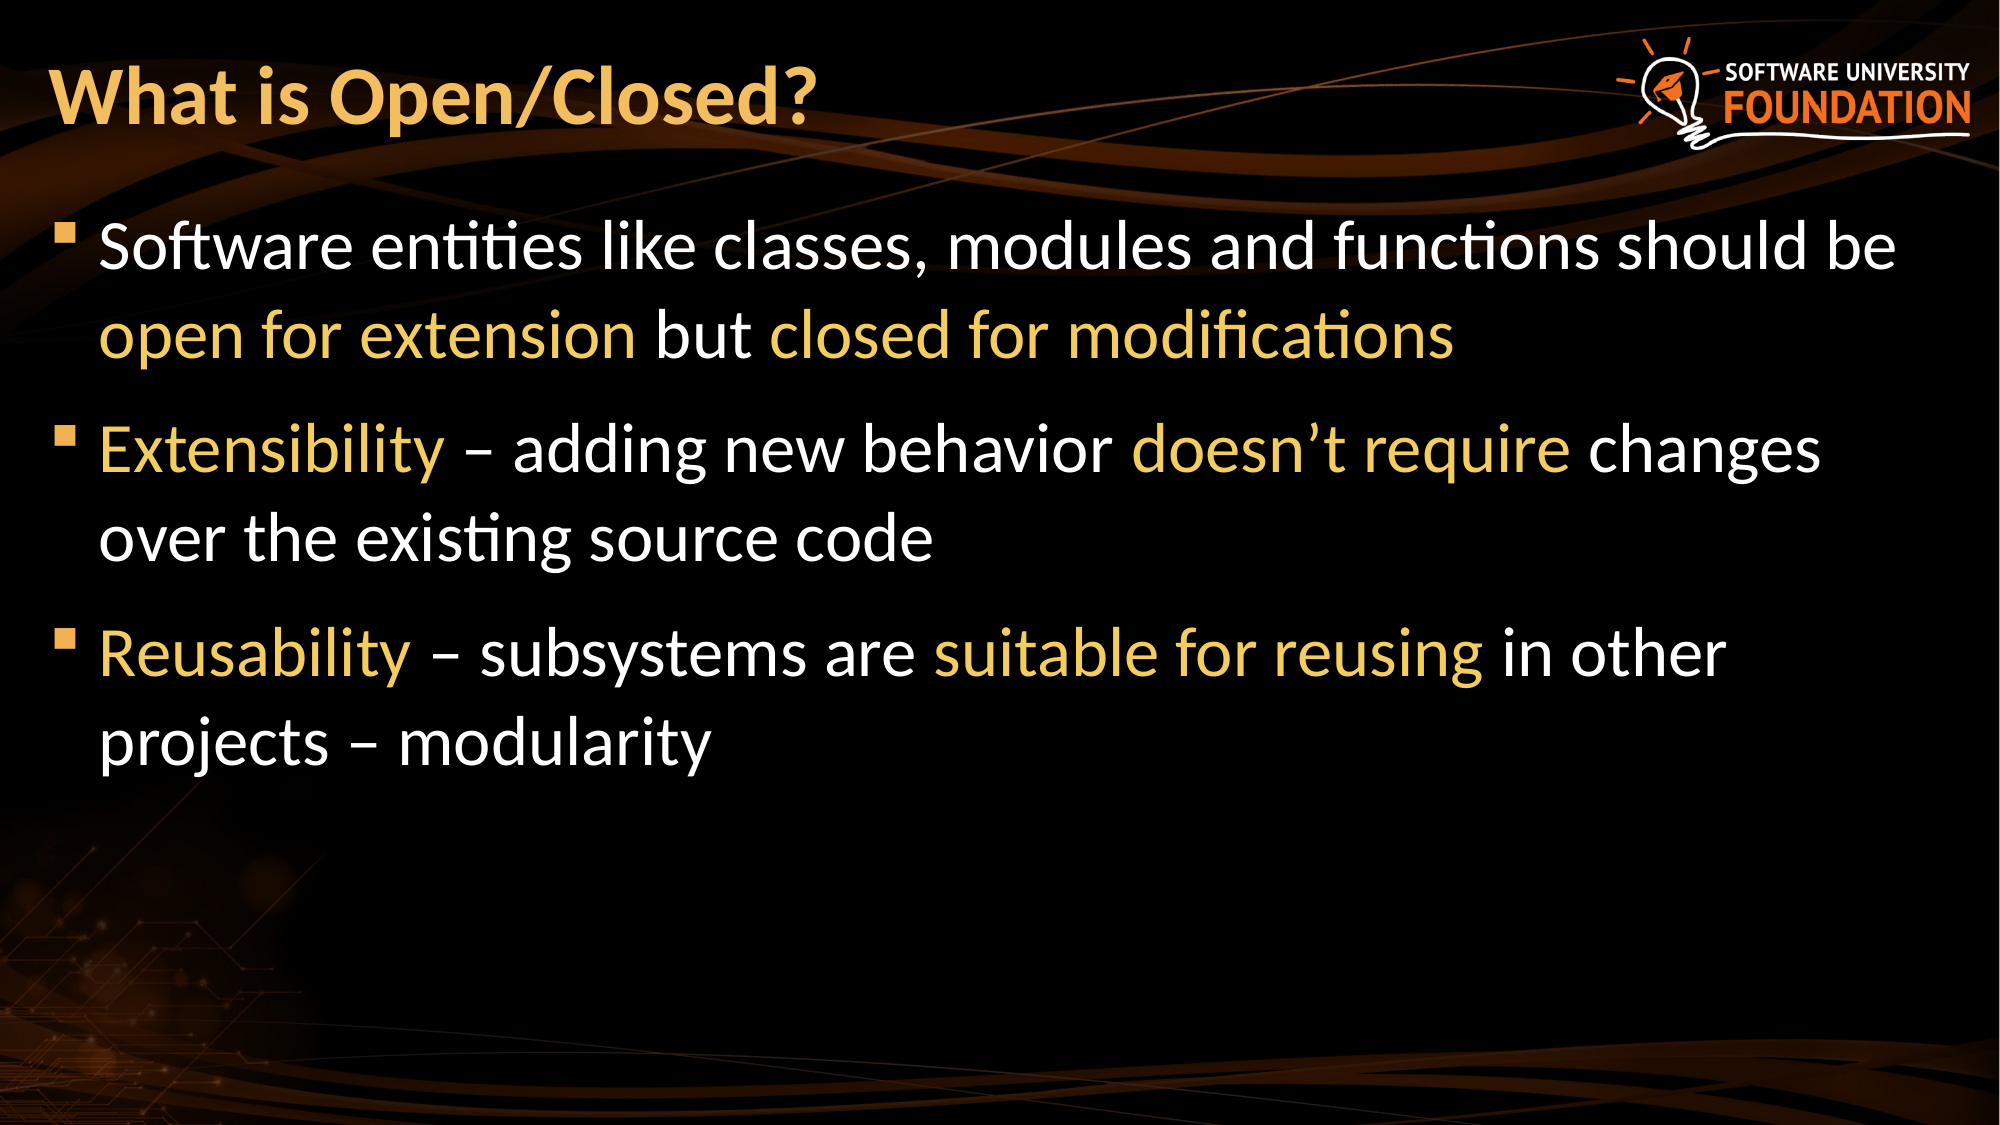

# What is Open/Closed?
Software entities like classes, modules and functions should be open for extension but closed for modifications
Extensibility – adding new behavior doesn’t require changes over the existing source code
Reusability – subsystems are suitable for reusing in other projects – modularity